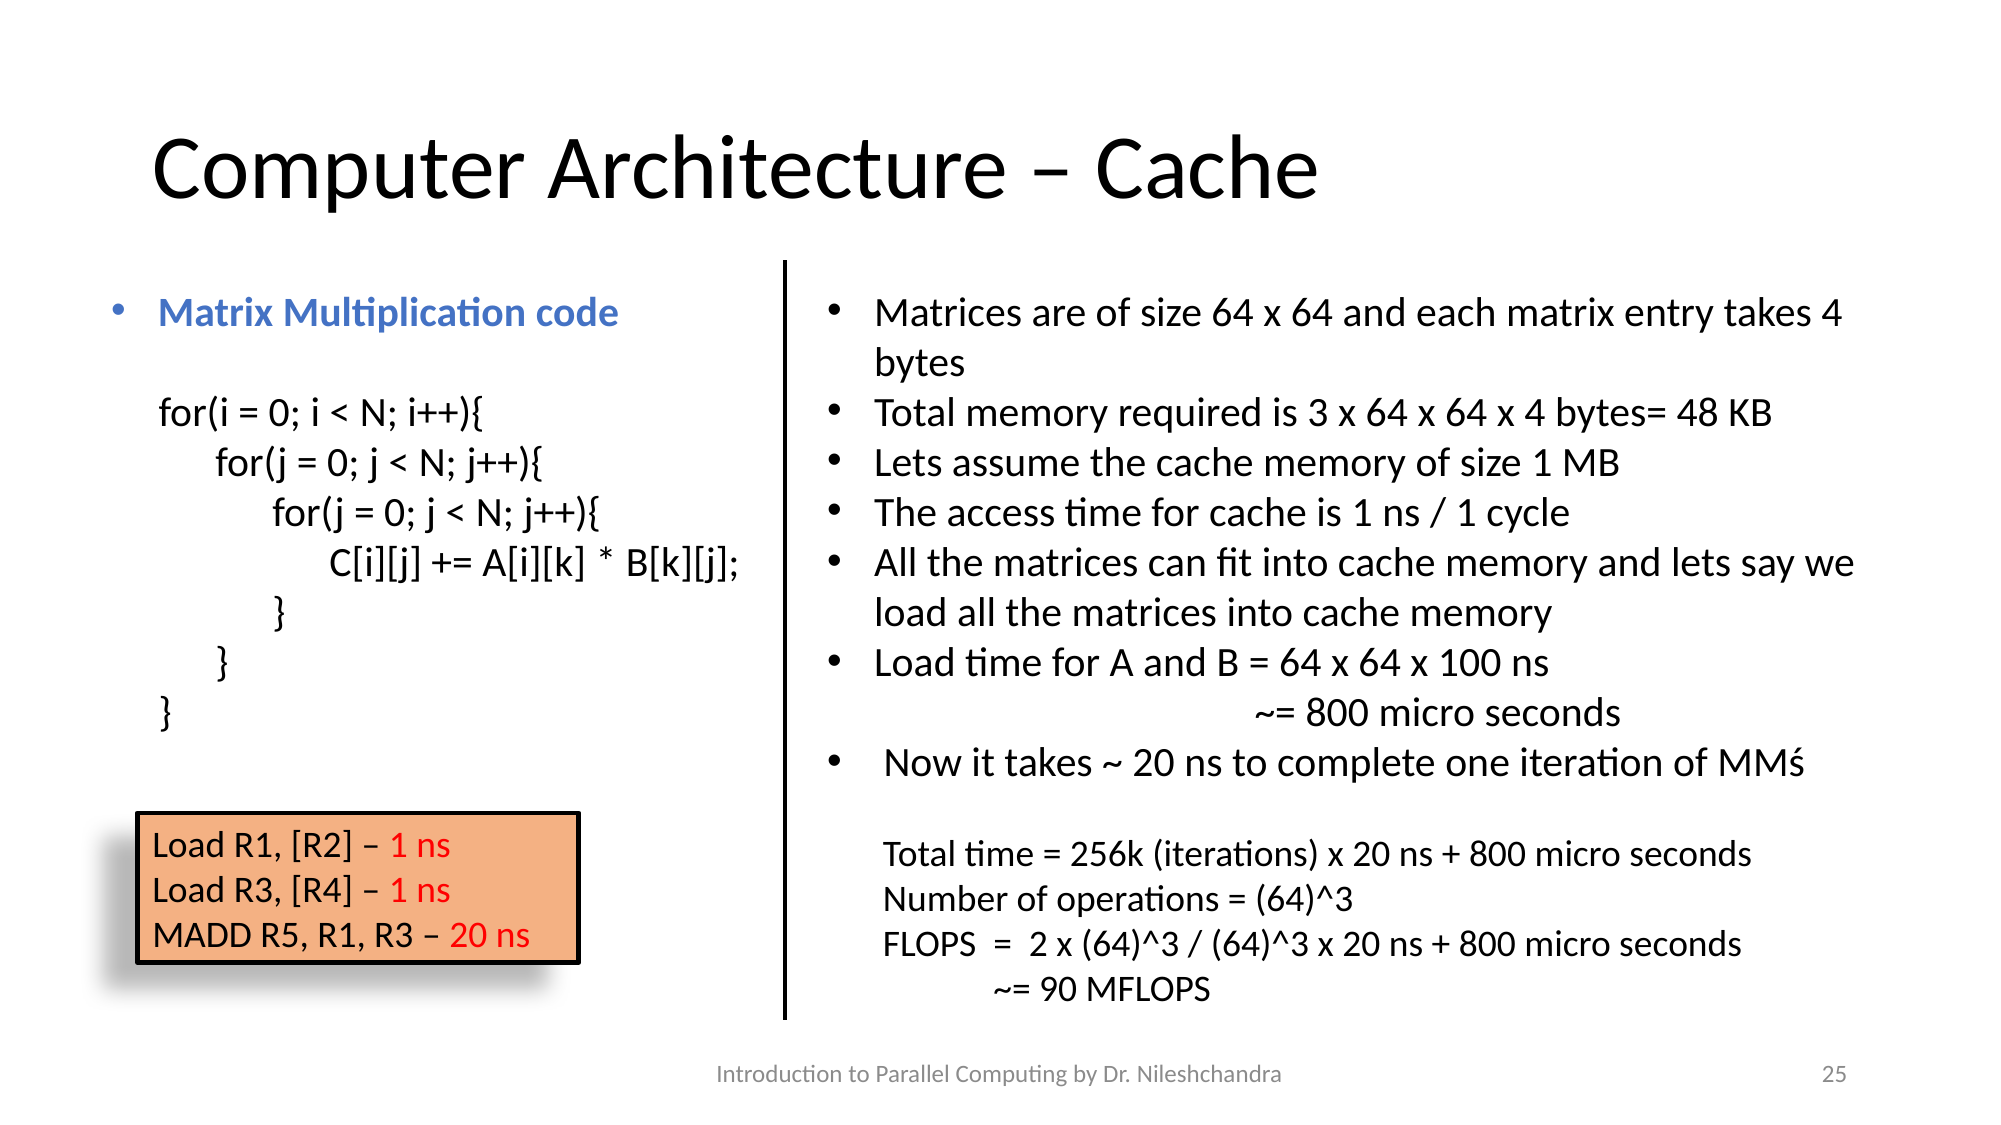

# Computer Architecture – Cache
Matrix Multiplication code

     for(i = 0; i < N; i++){
           for(j = 0; j < N; j++){
                 for(j = 0; j < N; j++){
                       C[i][j] += A[i][k] * B[k][j];
                 }
           }
     }
Matrices are of size 64 x 64 and each matrix entry takes 4 bytes
Total memory required is 3 x 64 x 64 x 4 bytes= 48 KB
Lets assume the cache memory of size 1 MB
The access time for cache is 1 ns / 1 cycle
All the matrices can fit into cache memory and lets say we load all the matrices into cache memory
Load time for A and B = 64 x 64 x 100 ns
                                             ~= 800 micro seconds
Now it takes ~ 20 ns to complete one iteration of MMś
Load R1, [R2] – 1 ns
Load R3, [R4] – 1 ns
MADD R5, R1, R3 – 20 ns
Total time = 256k (iterations) x 20 ns + 800 micro seconds
Number of operations = (64)^3
FLOPS  =  2 x (64)^3 / (64)^3 x 20 ns + 800 micro seconds
             ~= 90 MFLOPS
Introduction to Parallel Computing by Dr. Nileshchandra
25